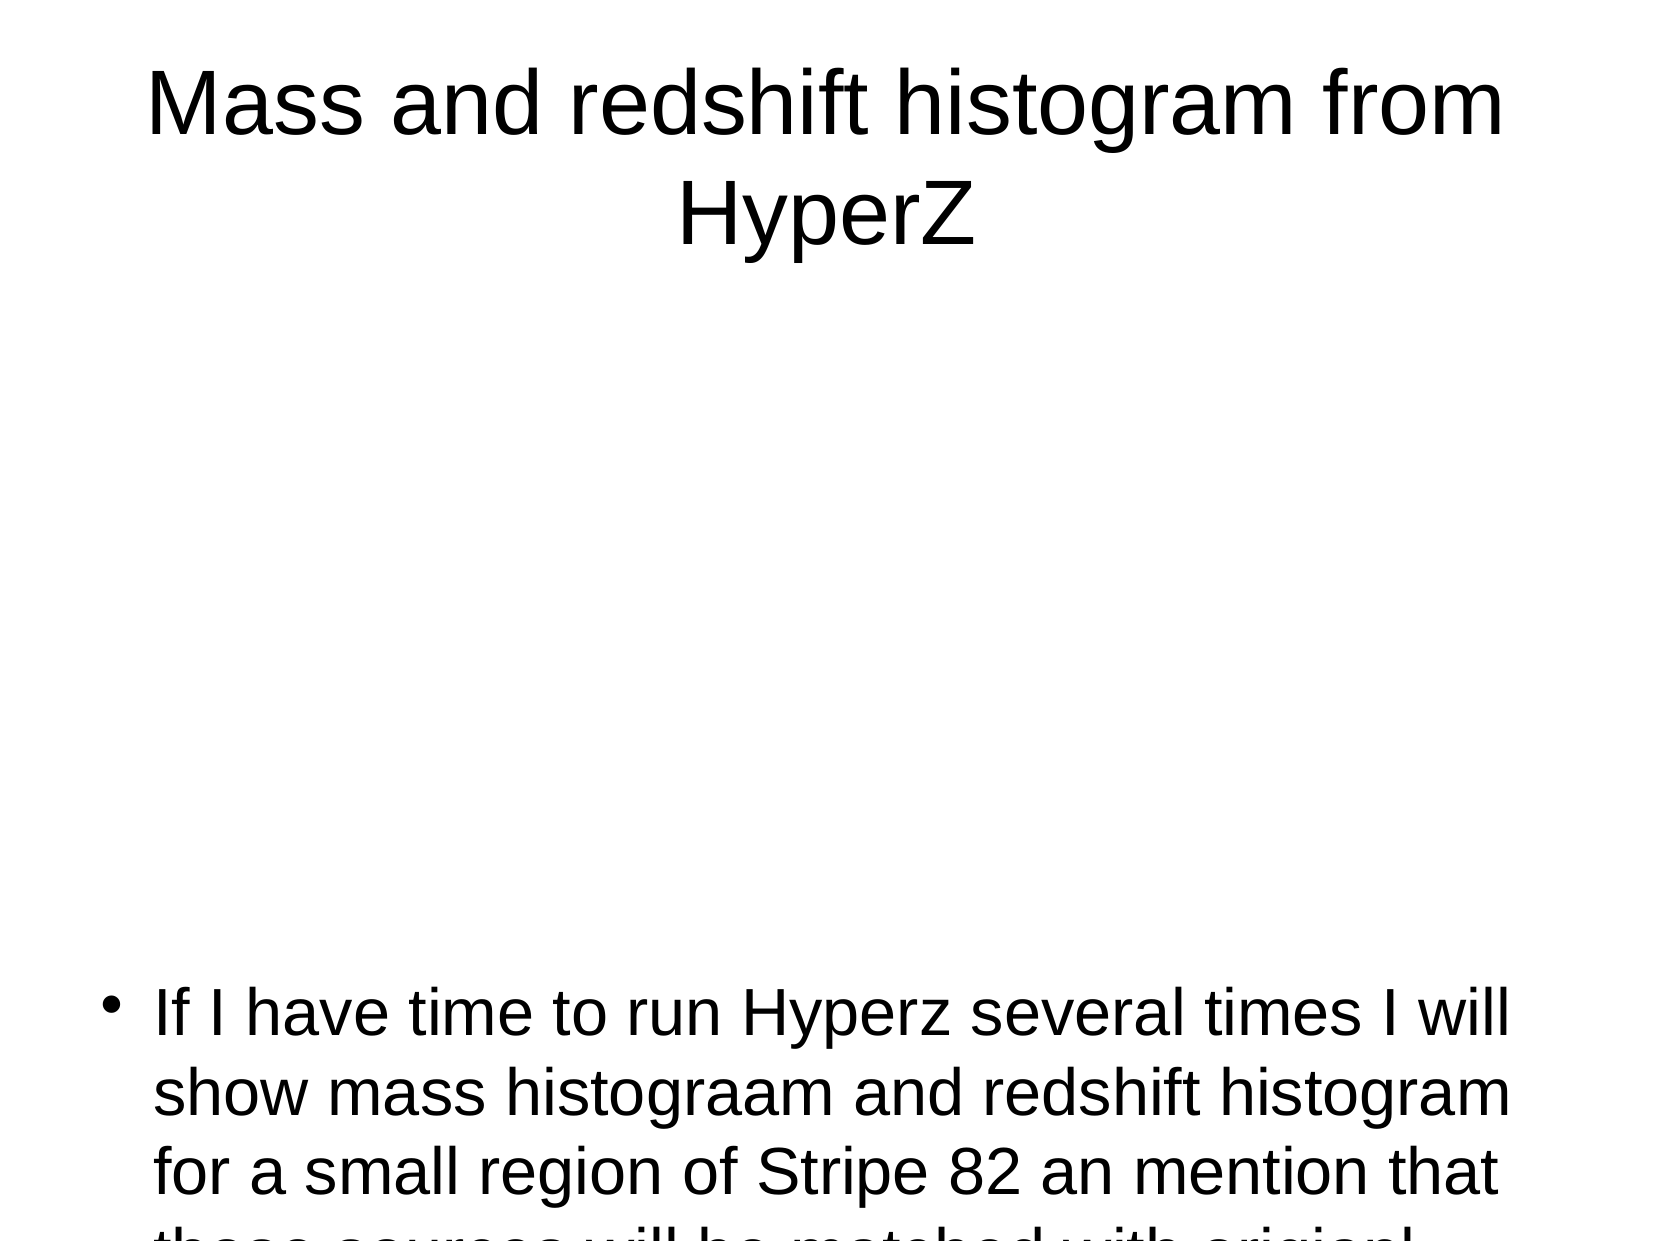

Mass and redshift histogram from HyperZ
If I have time to run Hyperz several times I will show mass histograam and redshift histogram for a small region of Stripe 82 an mention that those sources will be matched with origianl catalog to correct for magnitudes and gind potential spectroscopic redshifts.